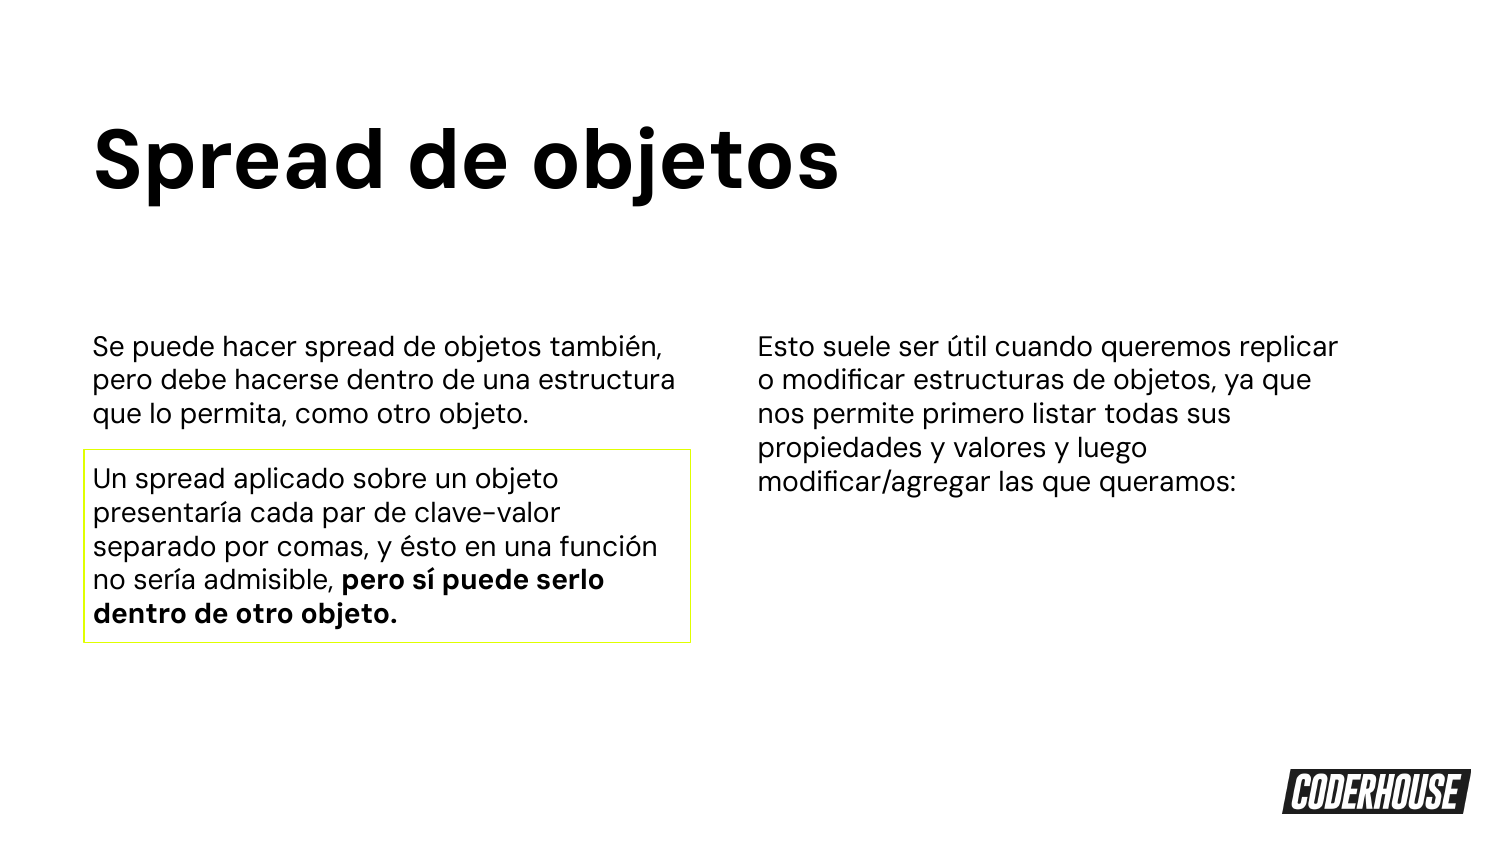

Spread de objetos
Se puede hacer spread de objetos también, pero debe hacerse dentro de una estructura que lo permita, como otro objeto.
Esto suele ser útil cuando queremos replicar o modificar estructuras de objetos, ya que nos permite primero listar todas sus propiedades y valores y luego modificar/agregar las que queramos:
Un spread aplicado sobre un objeto presentaría cada par de clave-valor separado por comas, y ésto en una función no sería admisible, pero sí puede serlo dentro de otro objeto.